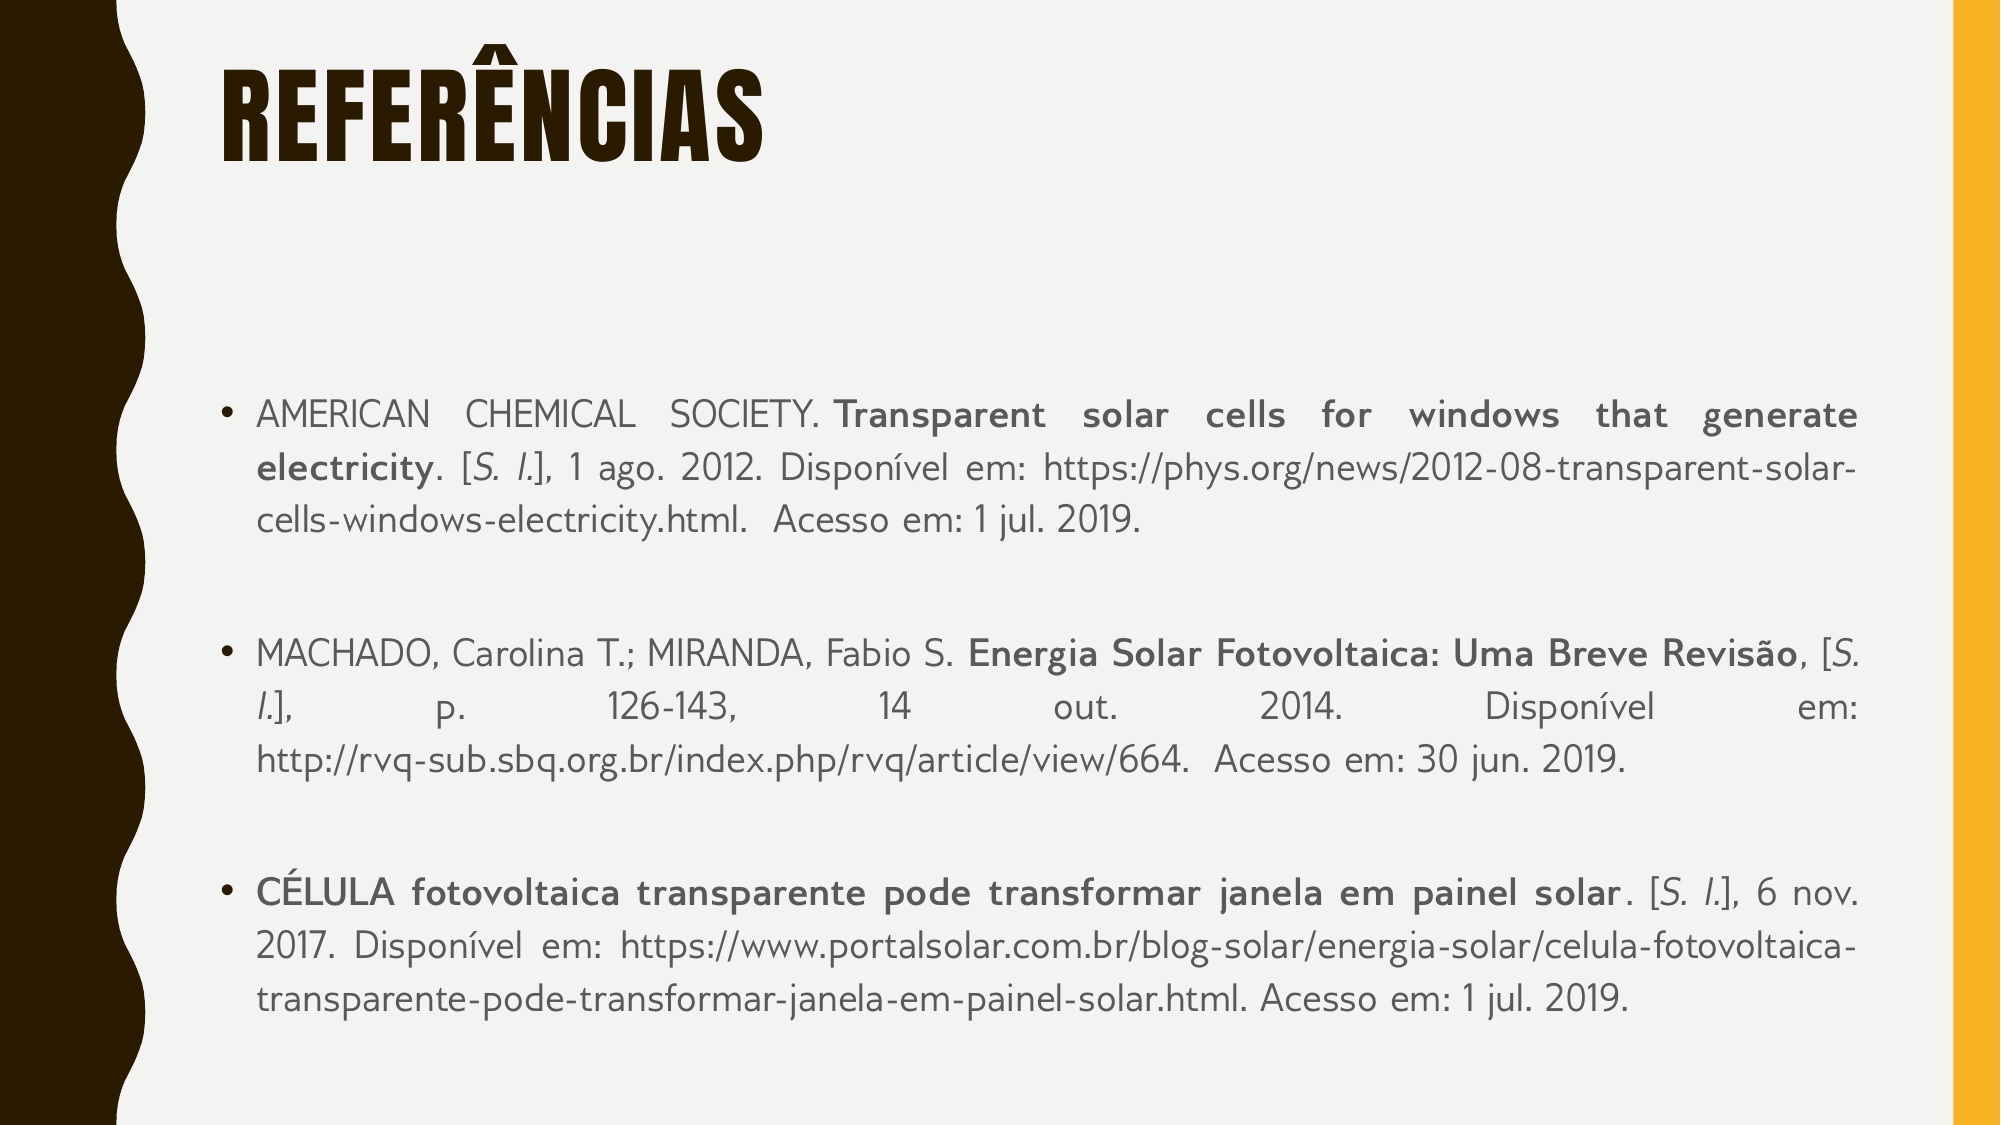

# Referências
AMERICAN CHEMICAL SOCIETY. Transparent solar cells for windows that generate electricity. [S. l.], 1 ago. 2012. Disponível em: https://phys.org/news/2012-08-transparent-solar-cells-windows-electricity.html.  Acesso em: 1 jul. 2019.

MACHADO, Carolina T.; MIRANDA, Fabio S. Energia Solar Fotovoltaica: Uma Breve Revisão, [S. l.], p. 126-143, 14 out. 2014. Disponível em: http://rvq-sub.sbq.org.br/index.php/rvq/article/view/664.  Acesso em: 30 jun. 2019.

CÉLULA fotovoltaica transparente pode transformar janela em painel solar. [S. l.], 6 nov. 2017. Disponível em: https://www.portalsolar.com.br/blog-solar/energia-solar/celula-fotovoltaica-transparente-pode-transformar-janela-em-painel-solar.html. Acesso em: 1 jul. 2019.